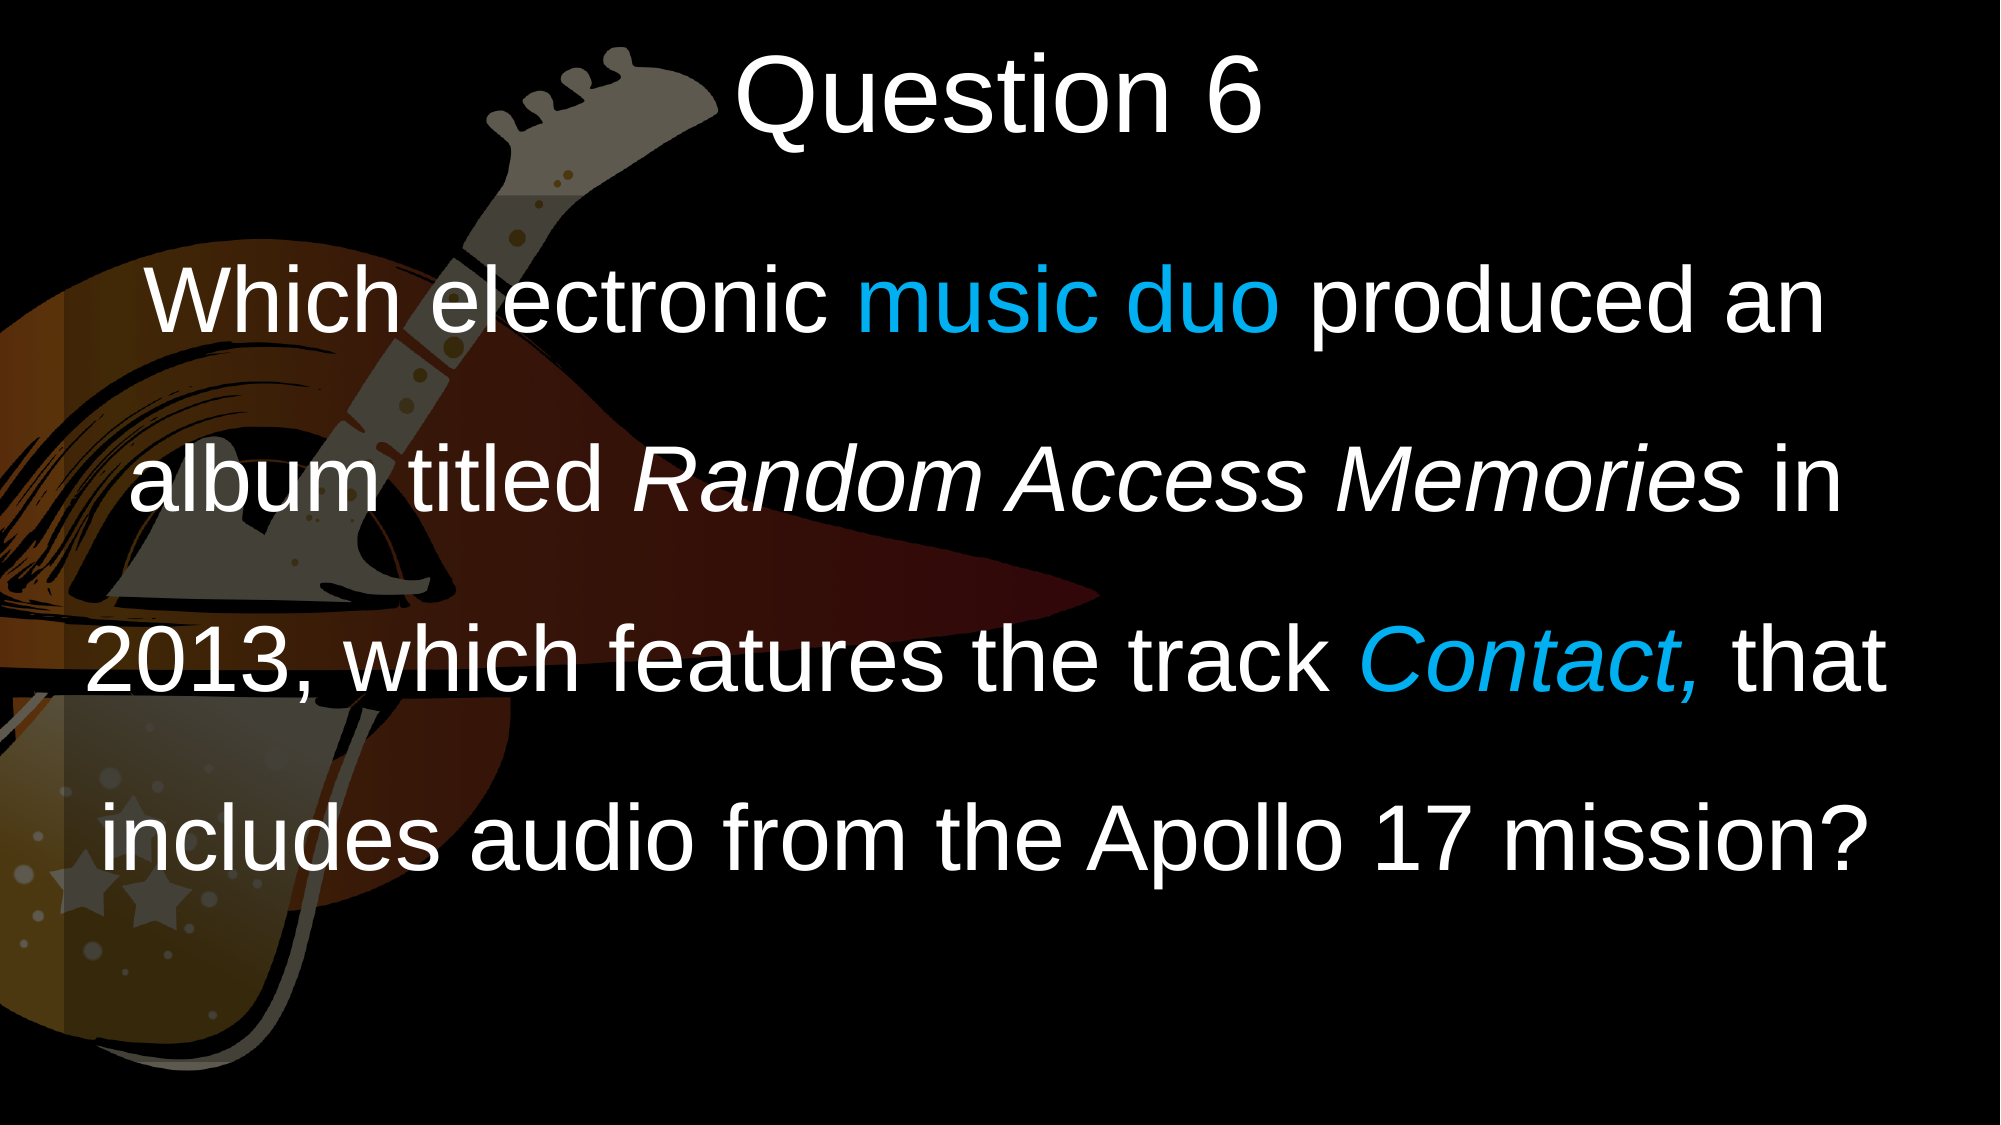

Question 6
Which electronic music duo produced an album titled Random Access Memories in 2013, which features the track Contact, that includes audio from the Apollo 17 mission?